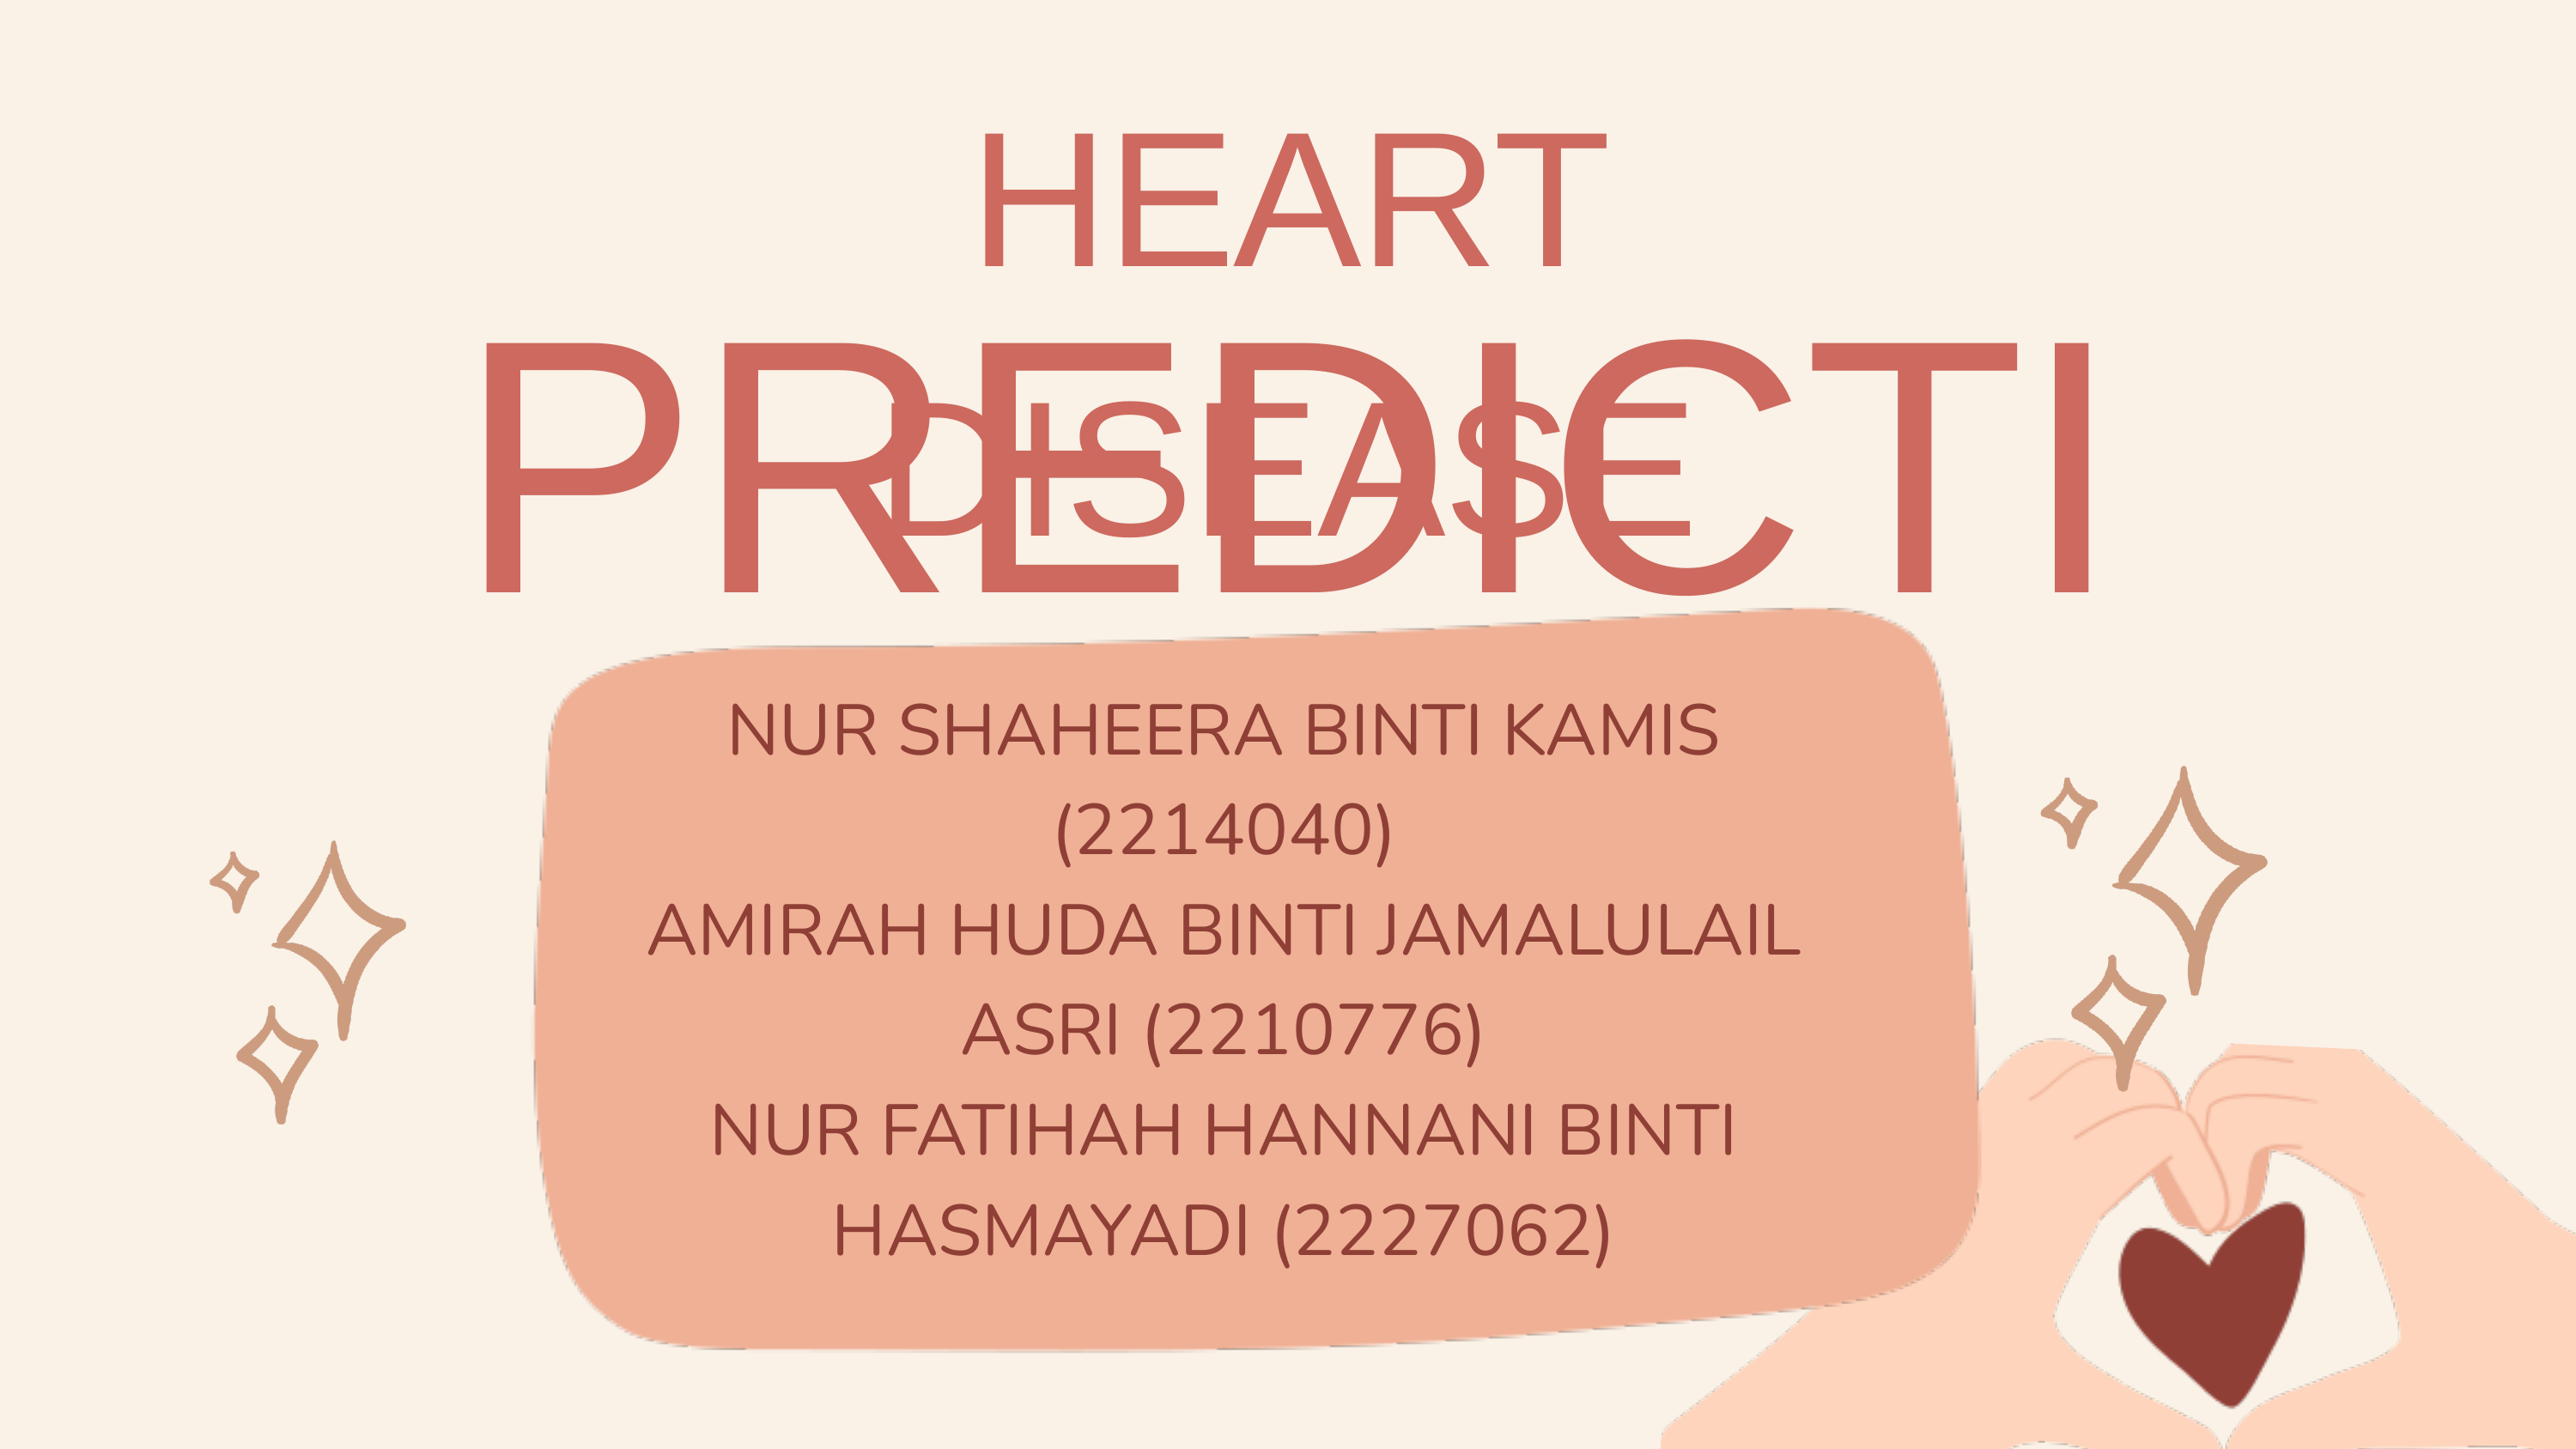

HEART DISEASE
PREDICTION

NUR SHAHEERA BINTI KAMIS (2214040)
AMIRAH HUDA BINTI JAMALULAIL ASRI (2210776)
NUR FATIHAH HANNANI BINTI HASMAYADI (2227062)